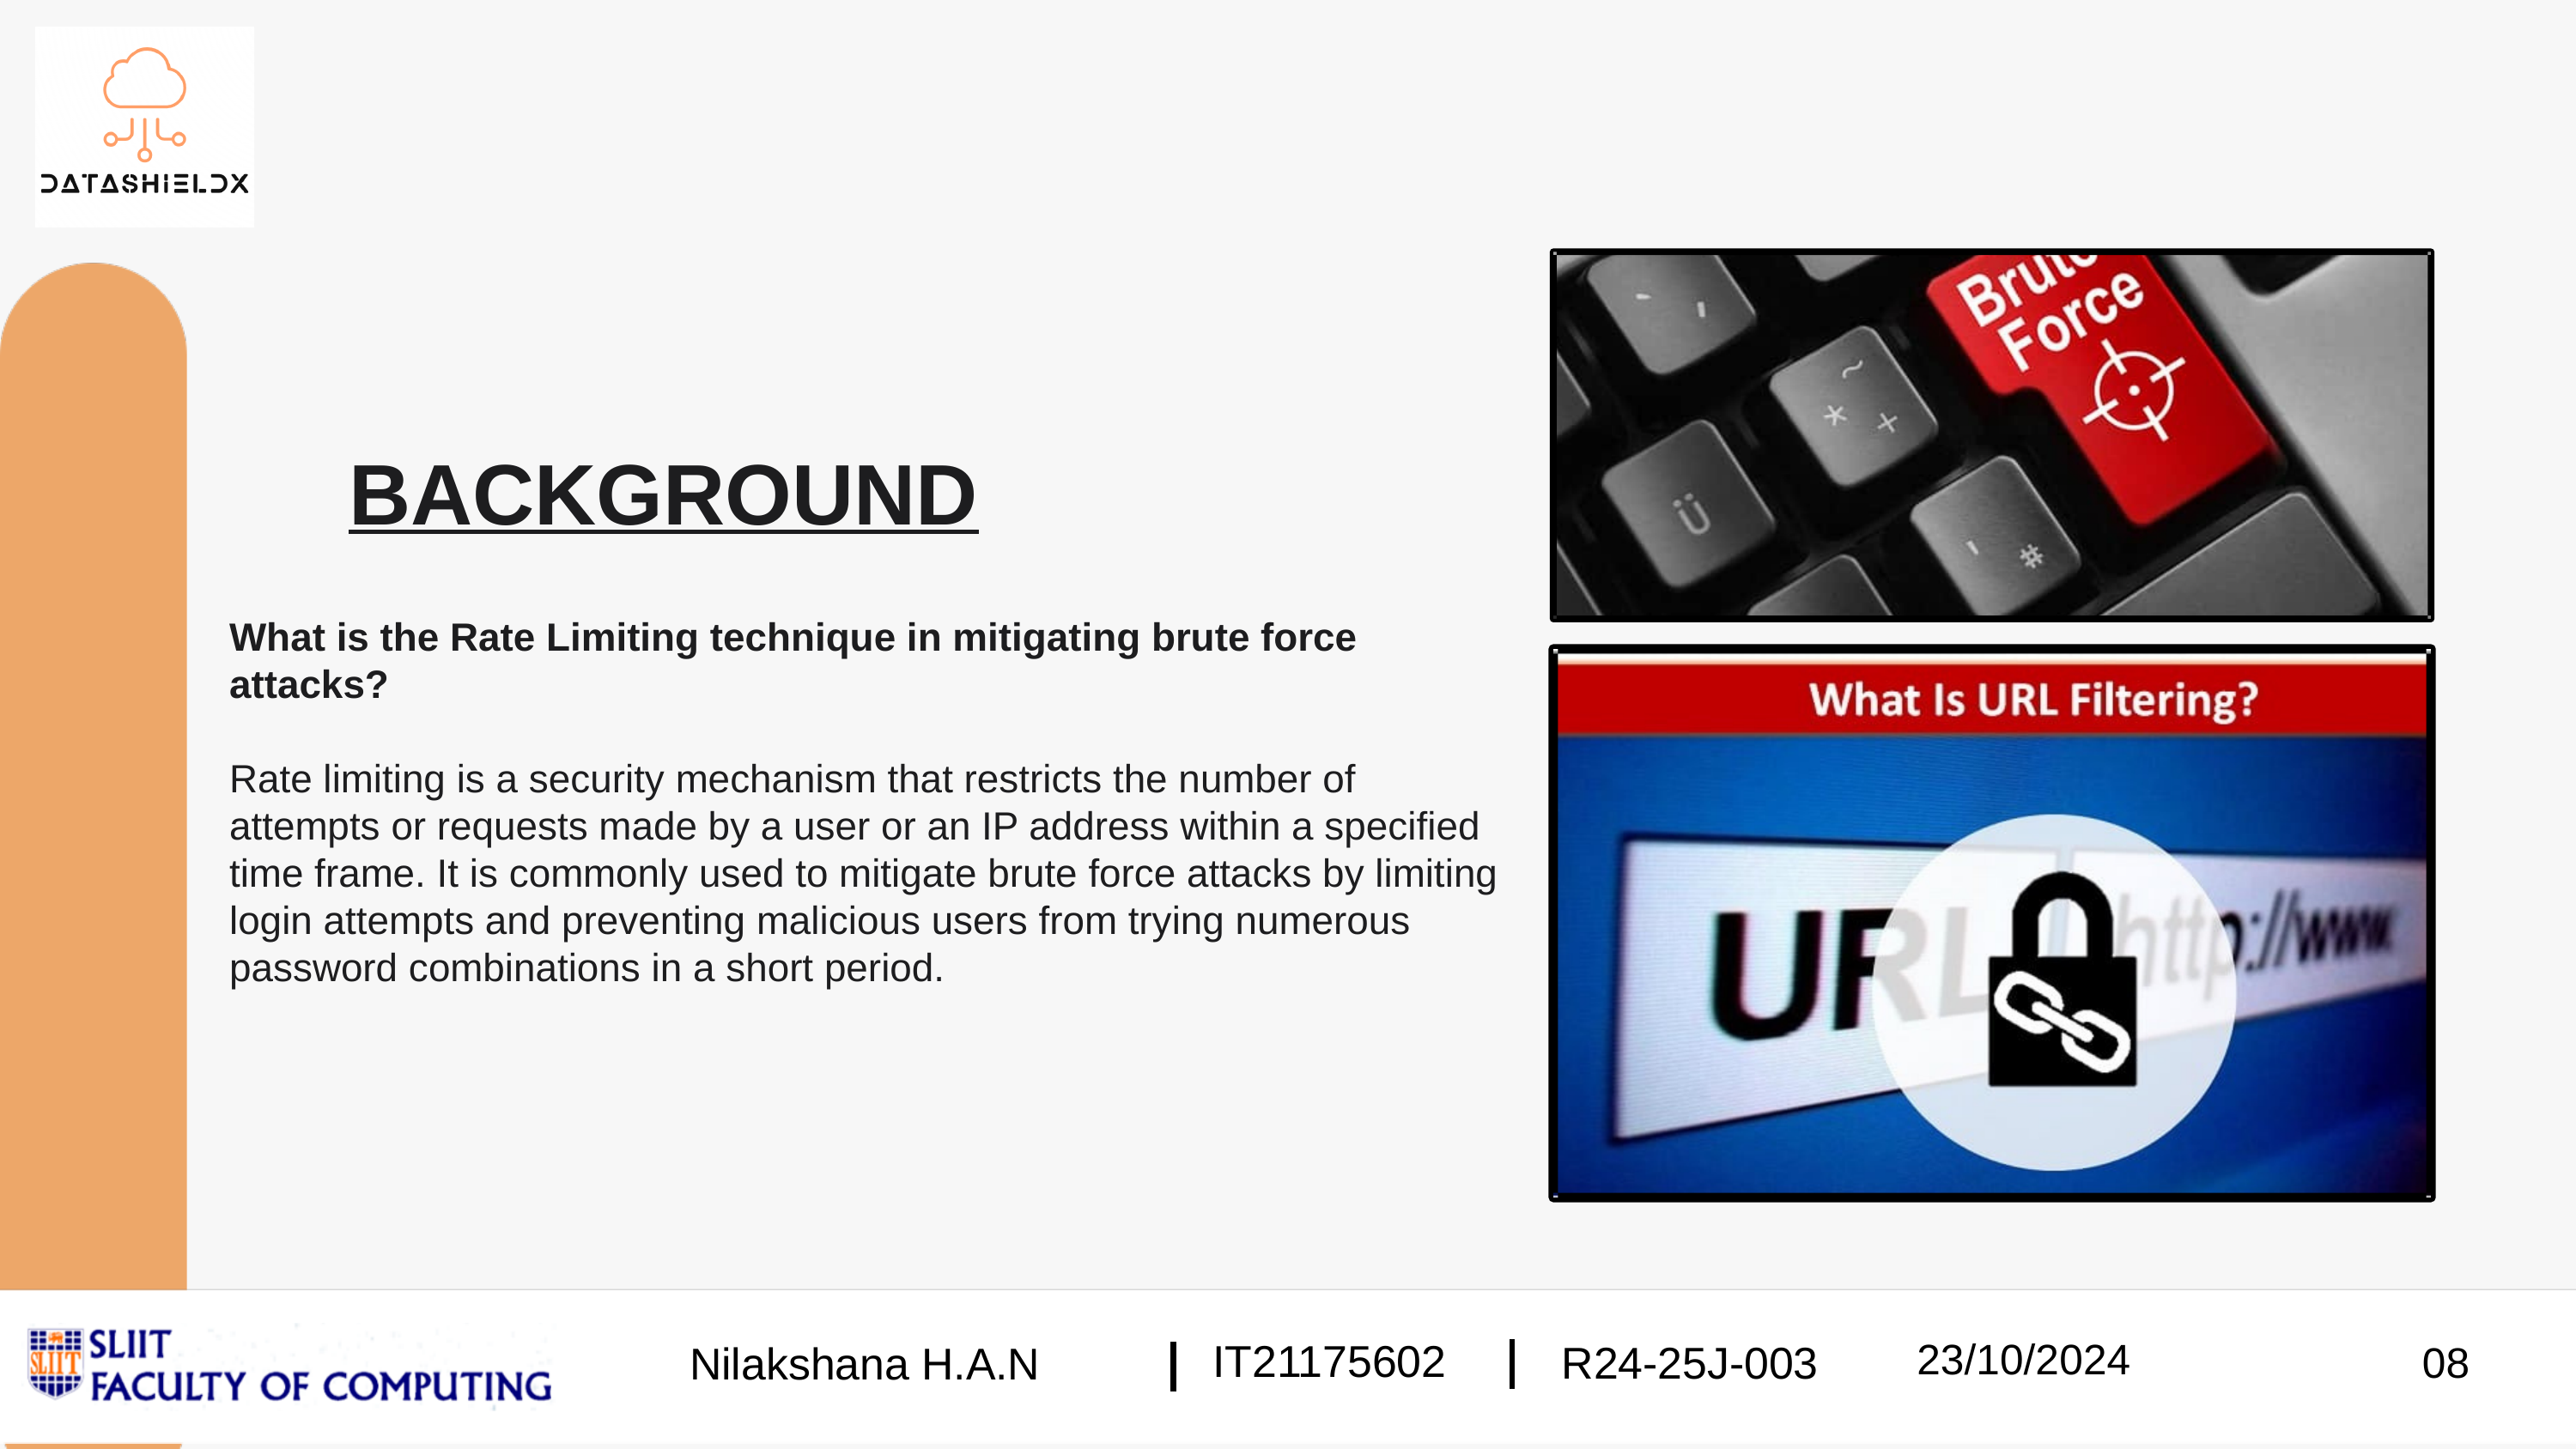

BACKGROUND
What is the Rate Limiting technique in mitigating brute force attacks?

Rate limiting is a security mechanism that restricts the number of attempts or requests made by a user or an IP address within a specified time frame. It is commonly used to mitigate brute force attacks by limiting login attempts and preventing malicious users from trying numerous password combinations in a short period.

23/10/2024
IT21175602
R24-25J-003
Nilakshana H.A.N
08